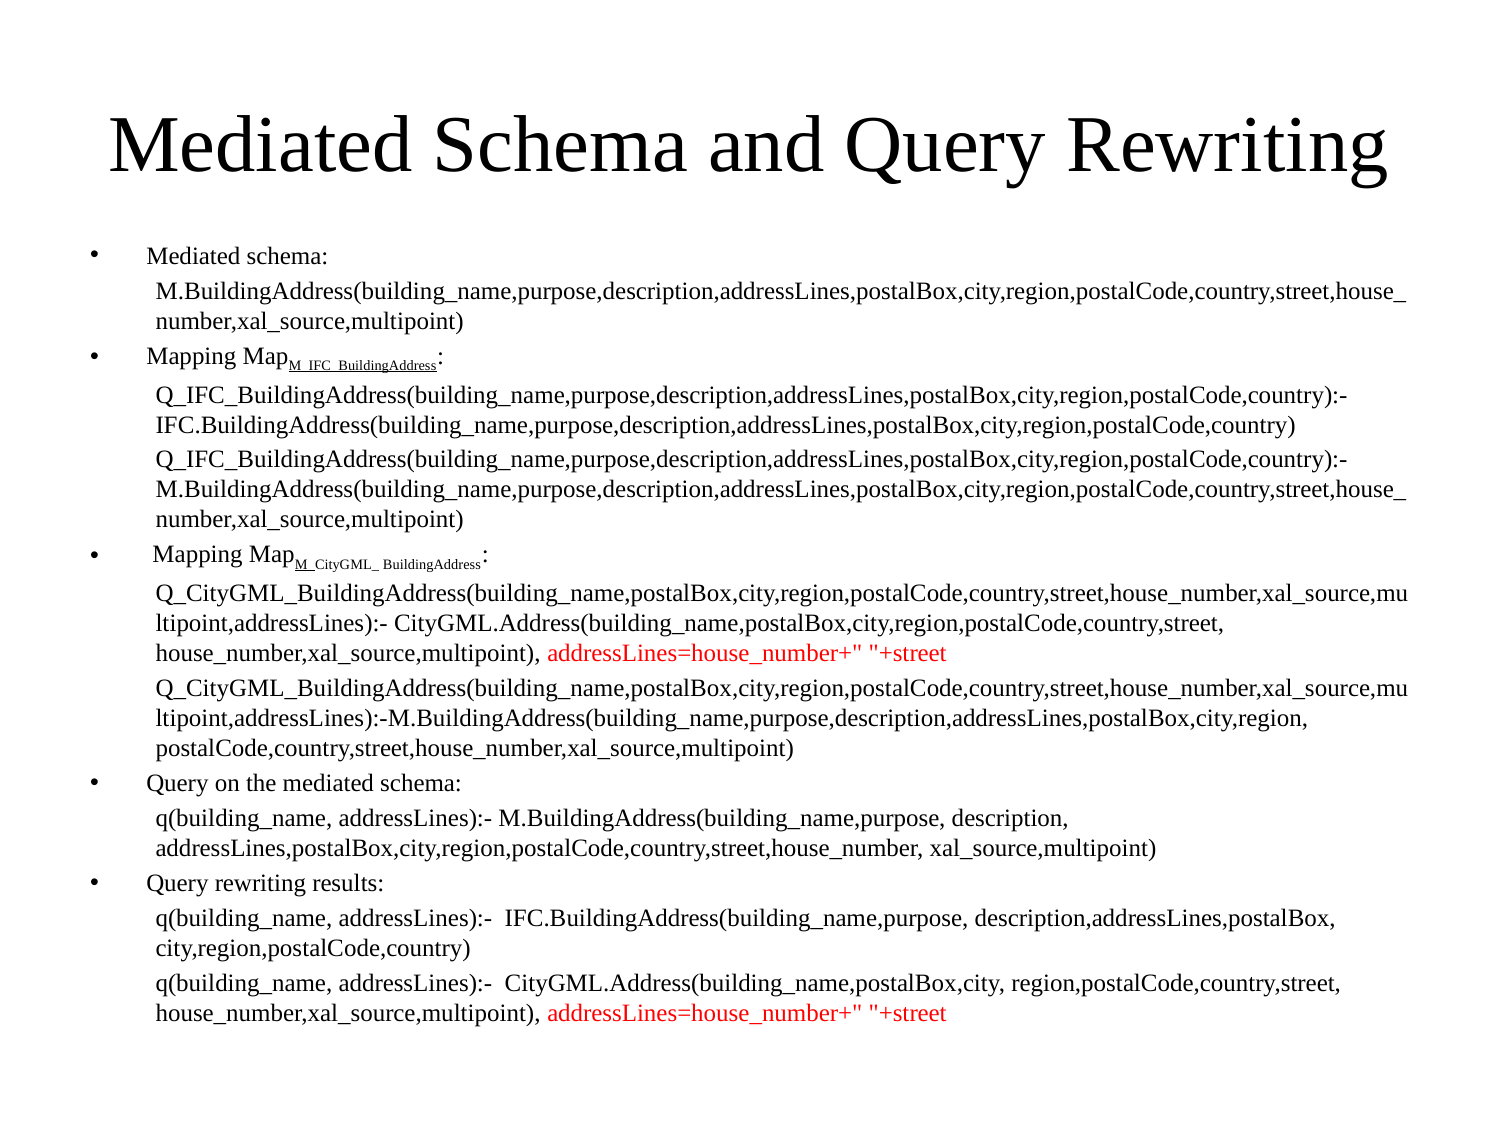

# Mediated Schema and Query Rewriting
Mediated schema:
M.BuildingAddress(building_name,purpose,description,addressLines,postalBox,city,region,postalCode,country,street,house_number,xal_source,multipoint)
Mapping MapM_IFC_BuildingAddress:
Q_IFC_BuildingAddress(building_name,purpose,description,addressLines,postalBox,city,region,postalCode,country):-IFC.BuildingAddress(building_name,purpose,description,addressLines,postalBox,city,region,postalCode,country)
Q_IFC_BuildingAddress(building_name,purpose,description,addressLines,postalBox,city,region,postalCode,country):-M.BuildingAddress(building_name,purpose,description,addressLines,postalBox,city,region,postalCode,country,street,house_number,xal_source,multipoint)
 Mapping MapM_CityGML_ BuildingAddress:
Q_CityGML_BuildingAddress(building_name,postalBox,city,region,postalCode,country,street,house_number,xal_source,multipoint,addressLines):- CityGML.Address(building_name,postalBox,city,region,postalCode,country,street, house_number,xal_source,multipoint), addressLines=house_number+" "+street
Q_CityGML_BuildingAddress(building_name,postalBox,city,region,postalCode,country,street,house_number,xal_source,multipoint,addressLines):-M.BuildingAddress(building_name,purpose,description,addressLines,postalBox,city,region, postalCode,country,street,house_number,xal_source,multipoint)
Query on the mediated schema:
q(building_name, addressLines):- M.BuildingAddress(building_name,purpose, description, addressLines,postalBox,city,region,postalCode,country,street,house_number, xal_source,multipoint)
Query rewriting results:
q(building_name, addressLines):-  IFC.BuildingAddress(building_name,purpose, description,addressLines,postalBox, city,region,postalCode,country)
q(building_name, addressLines):-  CityGML.Address(building_name,postalBox,city, region,postalCode,country,street, house_number,xal_source,multipoint), addressLines=house_number+" "+street